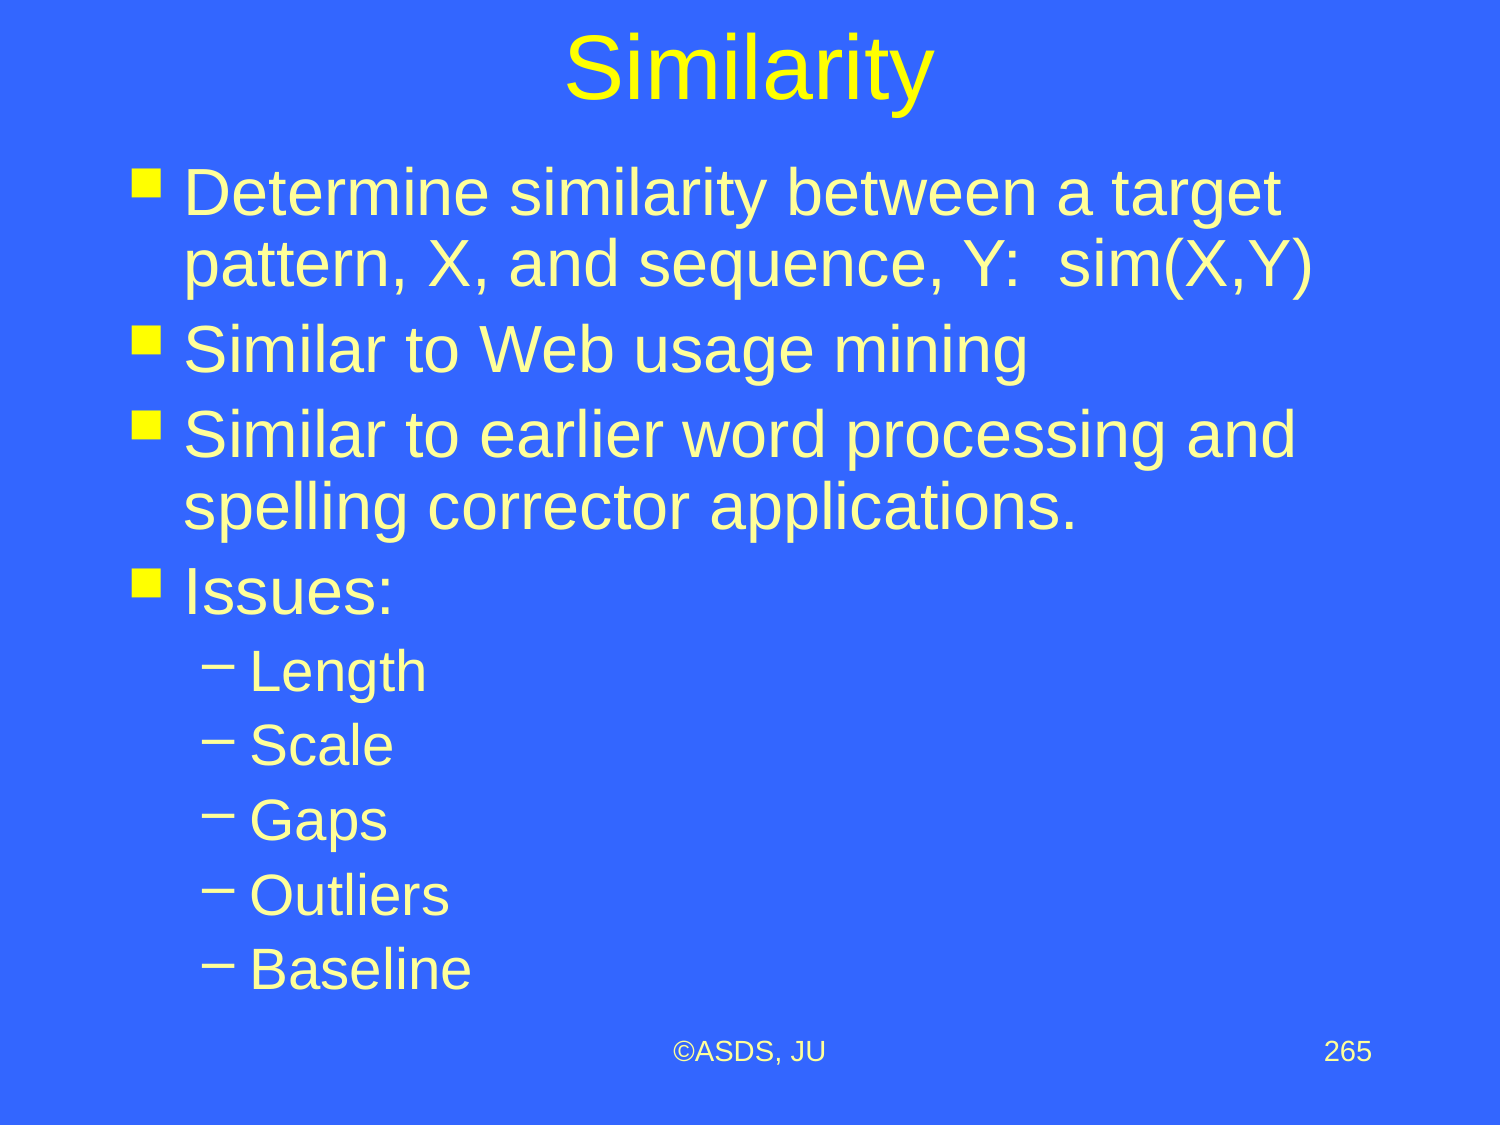

# Similarity
Determine similarity between a target pattern, X, and sequence, Y:  sim(X,Y)
Similar to Web usage mining
Similar to earlier word processing and spelling corrector applications.
Issues:
Length
Scale
Gaps
Outliers
Baseline
©ASDS, JU
265